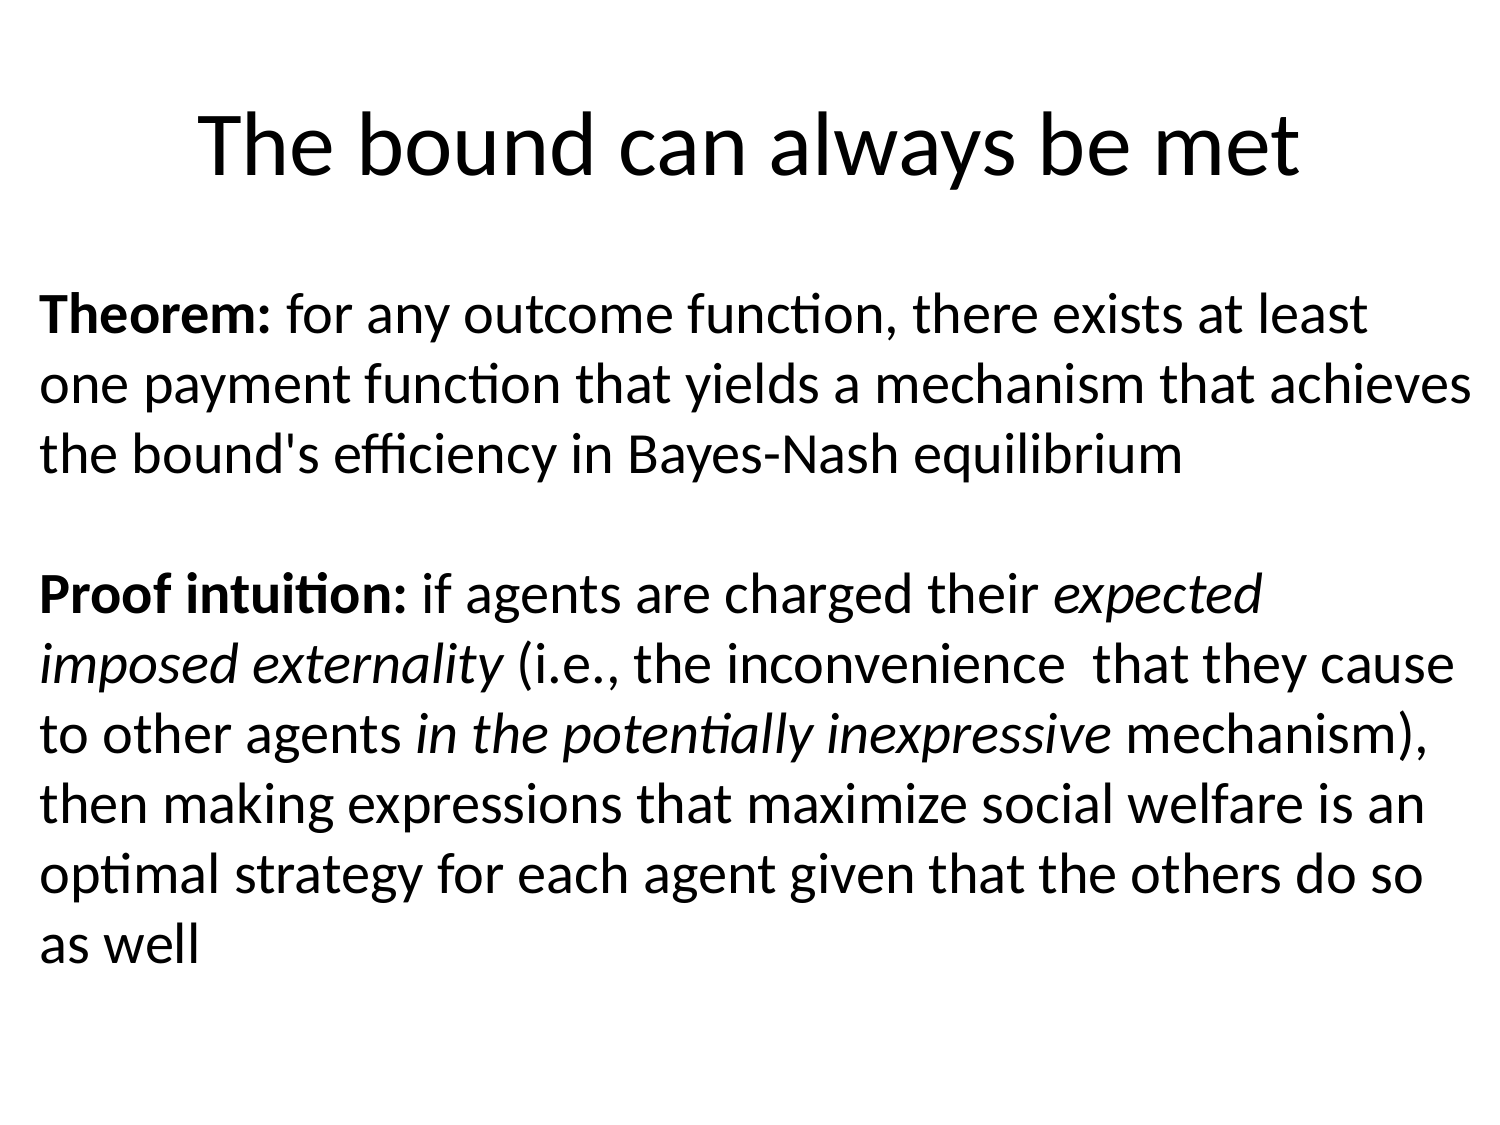

# The bound can always be met
Theorem: for any outcome function, there exists at least one payment function that yields a mechanism that achieves the bound's efficiency in Bayes-Nash equilibrium

Proof intuition: if agents are charged their expected imposed externality (i.e., the inconvenience  that they cause to other agents in the potentially inexpressive mechanism), then making expressions that maximize social welfare is an optimal strategy for each agent given that the others do so as well